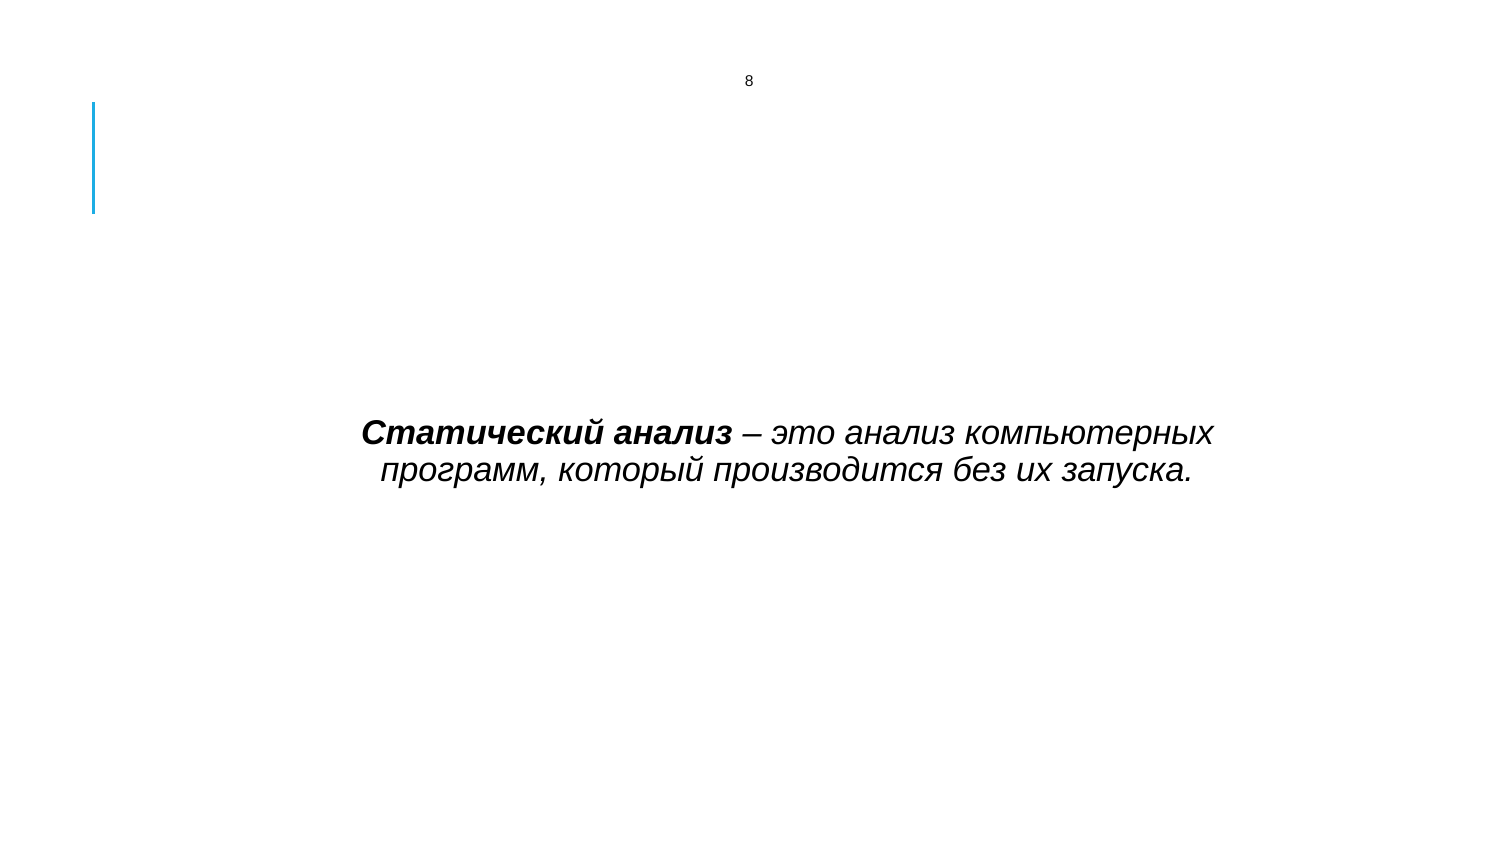

8
Статический анализ – это анализ компьютерных программ, который производится без их запуска.